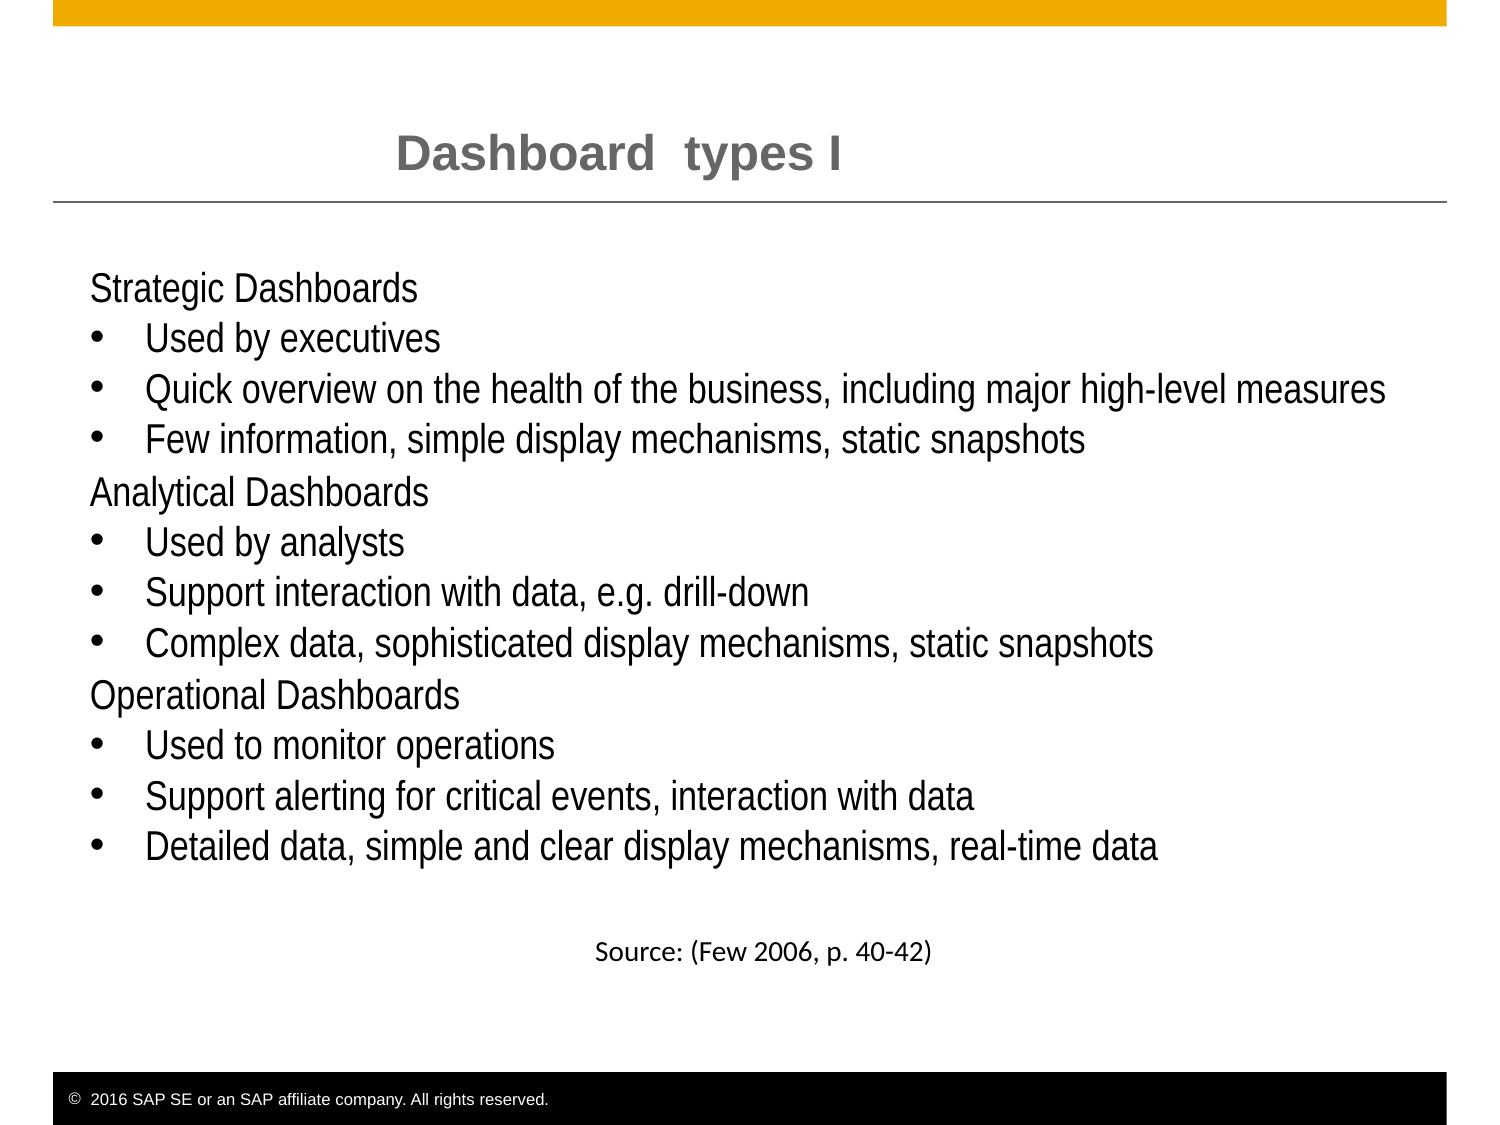

Dashboard  types I
Strategic Dashboards
Used by executives
Quick overview on the health of the business, including major high-level measures
Few information, simple display mechanisms, static snapshots
Analytical Dashboards
Used by analysts
Support interaction with data, e.g. drill-down
Complex data, sophisticated display mechanisms, static snapshots
Operational Dashboards
Used to monitor operations
Support alerting for critical events, interaction with data
Detailed data, simple and clear display mechanisms, real-time data

												Source: (Few 2006, p. 40-42)